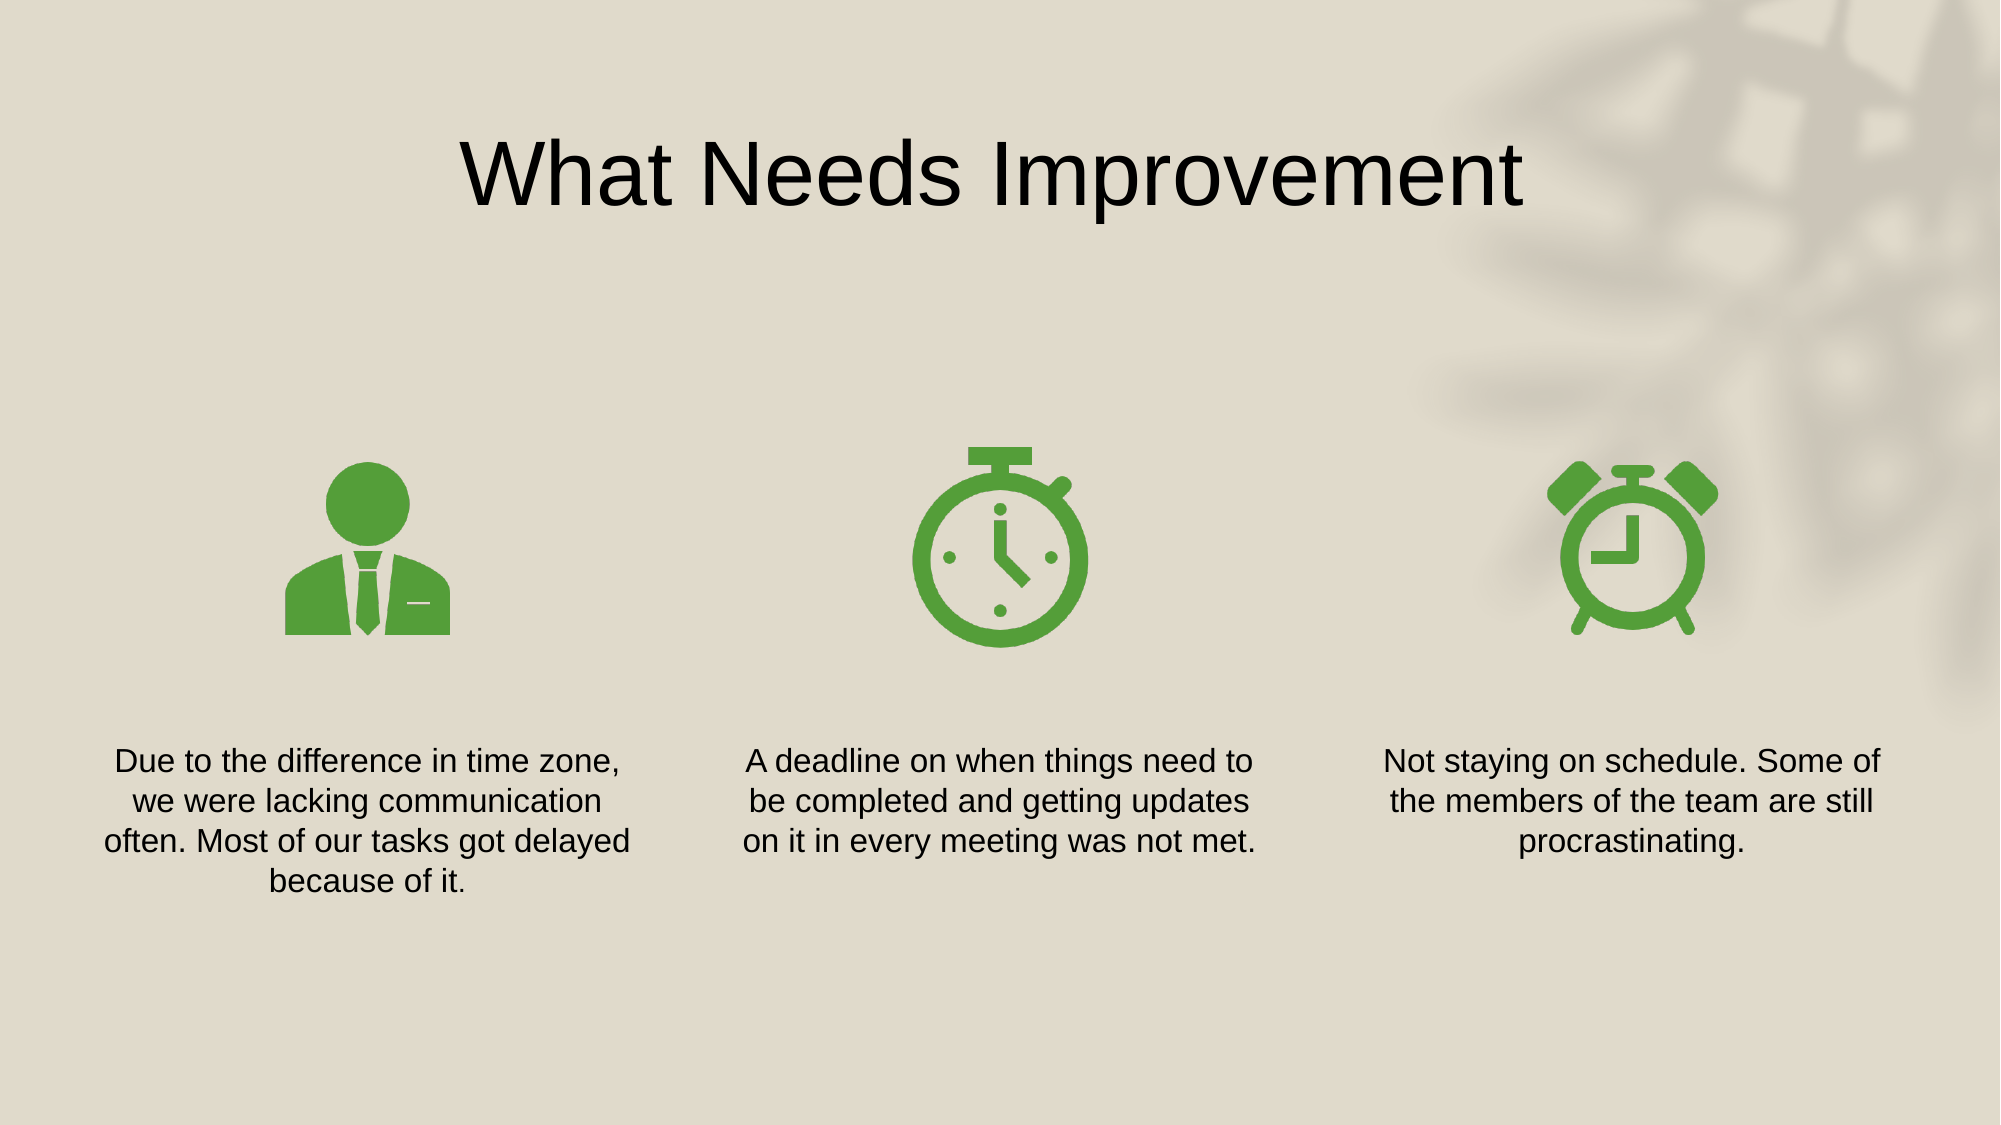

# What Needs Improvement
Due to the difference in time zone, we were lacking communication often. Most of our tasks got delayed because of it.
A deadline on when things need to be completed and getting updates on it in every meeting was not met.
Not staying on schedule. Some of the members of the team are still procrastinating.